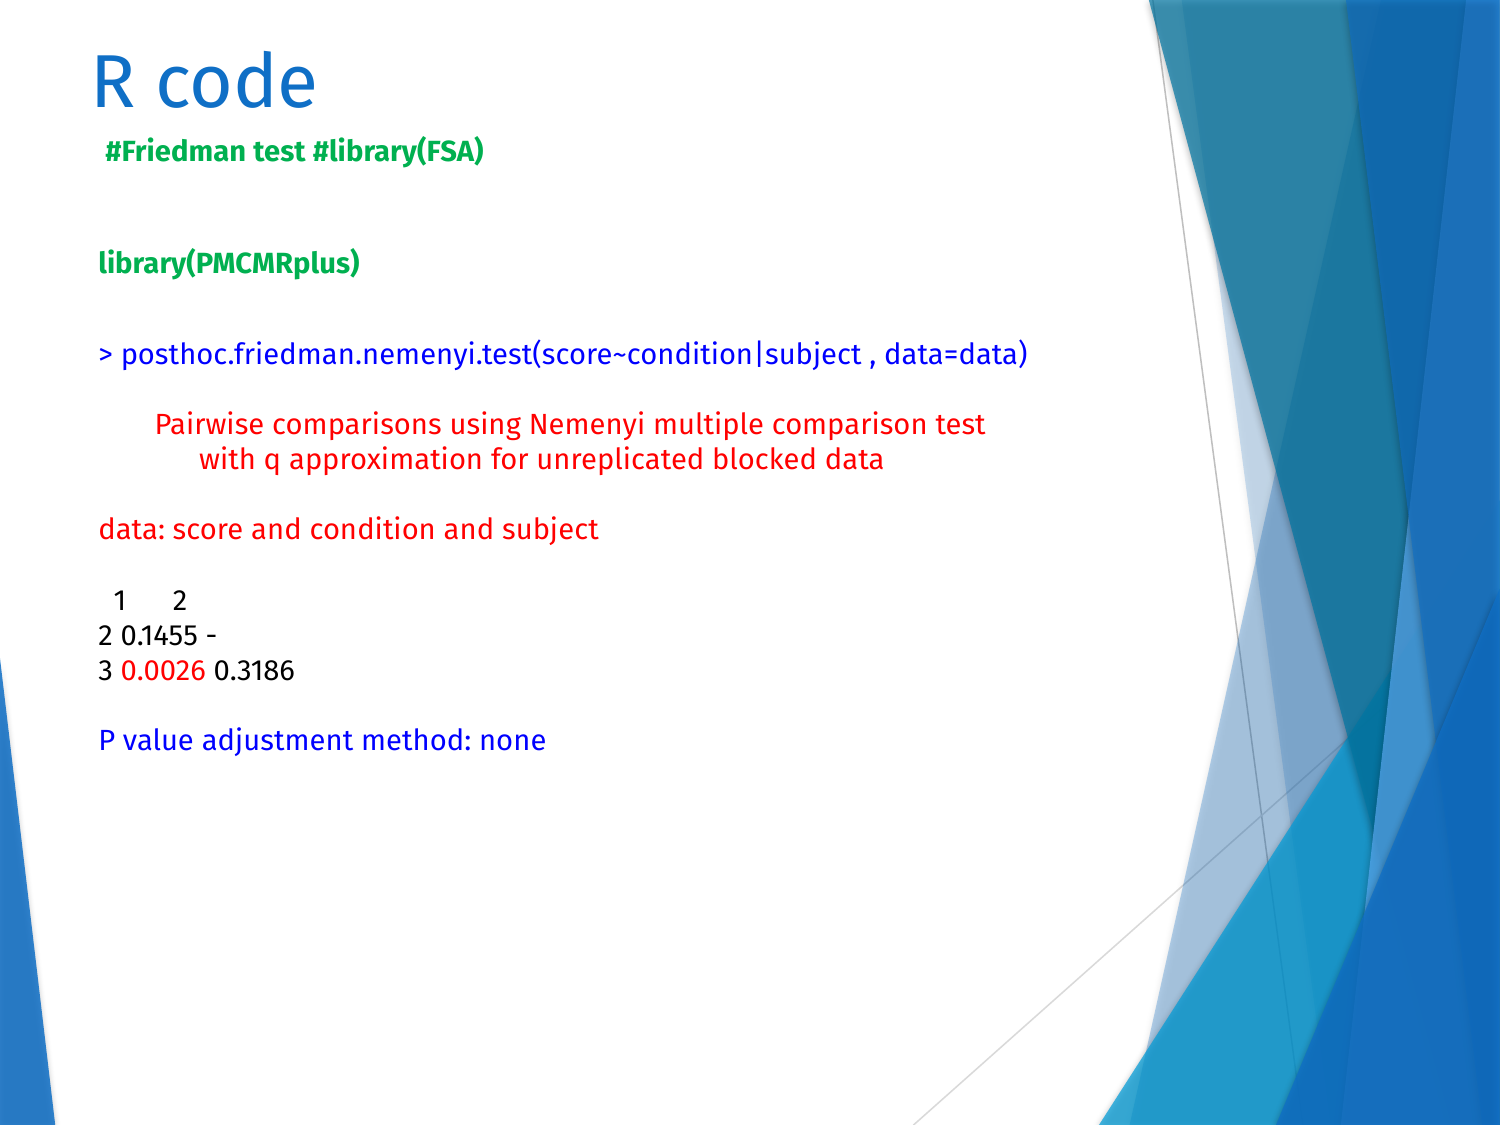

# R code
 #Friedman test #library(FSA)

library(PMCMRplus)

> posthoc.friedman.nemenyi.test(score~condition|subject , data=data)

	Pairwise comparisons using Nemenyi multiple comparison test
             with q approximation for unreplicated blocked data

data: score and condition and subject

  1      2
2 0.1455 -
3 0.0026 0.3186

P value adjustment method: none